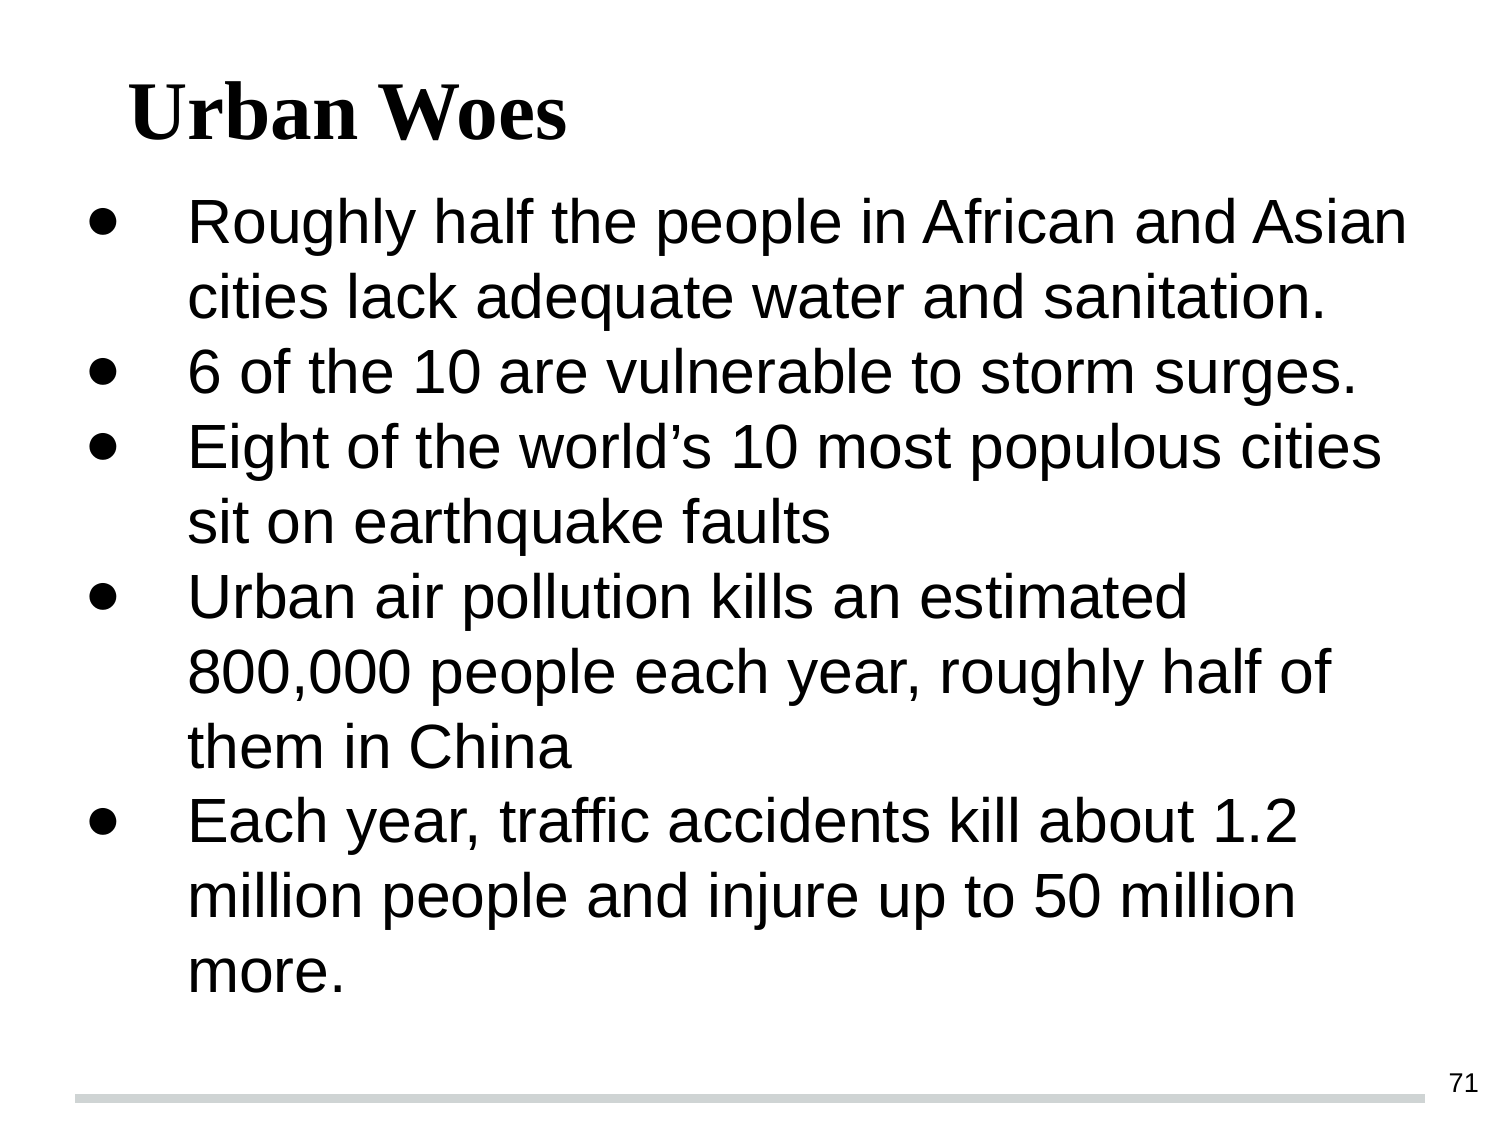

# Urban Woes
Roughly half the people in African and Asian cities lack adequate water and sanitation.
6 of the 10 are vulnerable to storm surges.
Eight of the world’s 10 most populous cities sit on earthquake faults
Urban air pollution kills an estimated 800,000 people each year, roughly half of them in China
Each year, traffic accidents kill about 1.2 million people and injure up to 50 million more.

71